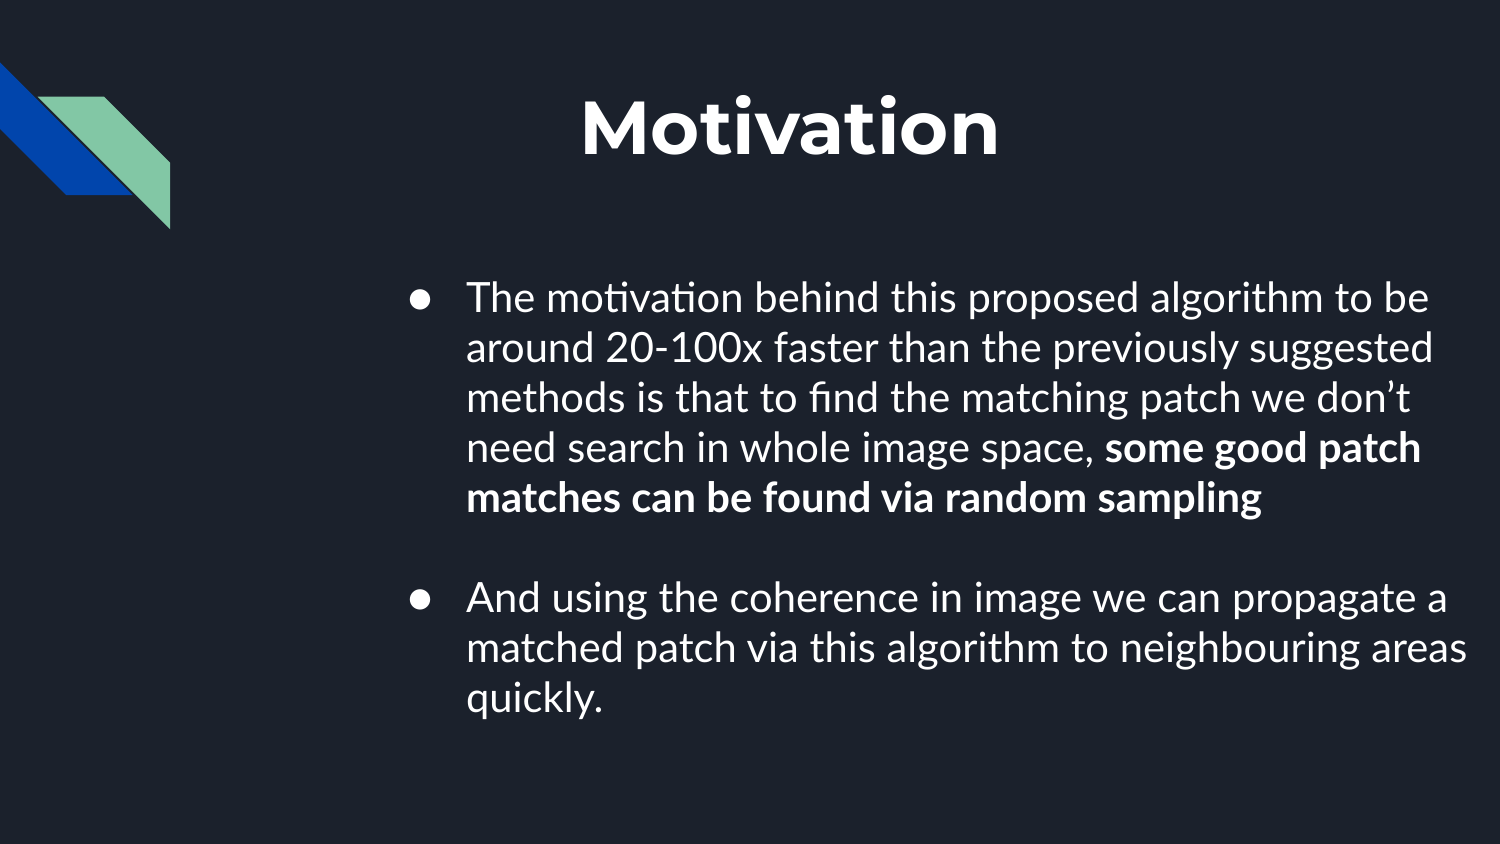

# Motivation
The motivation behind this proposed algorithm to be around 20-100x faster than the previously suggested methods is that to find the matching patch we don’t need search in whole image space, some good patch matches can be found via random sampling

And using the coherence in image we can propagate a matched patch via this algorithm to neighbouring areas quickly.